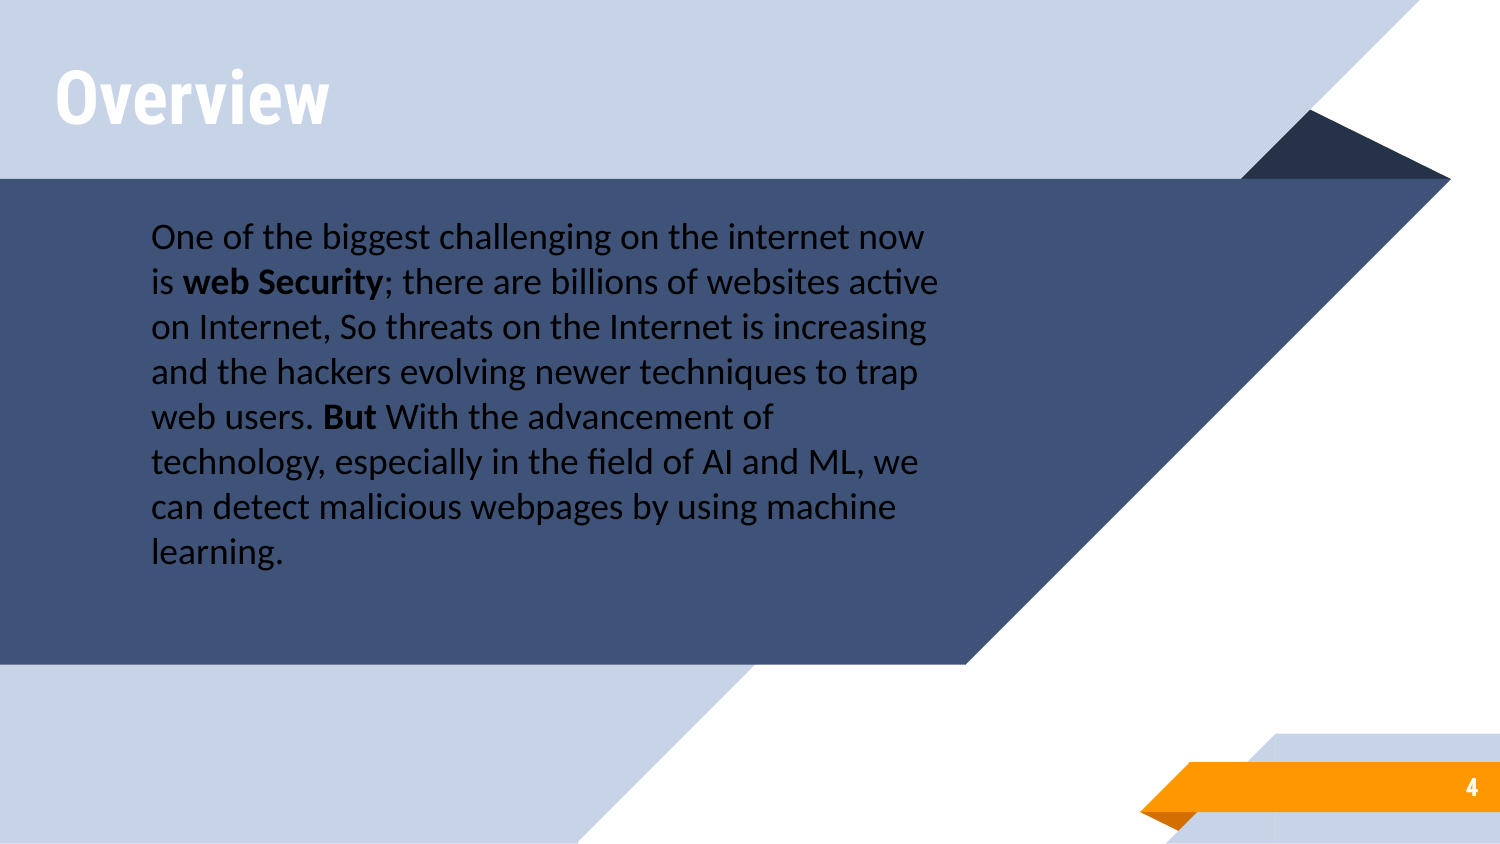

Overview
One of the biggest challenging on the internet now is web Security; there are billions of websites active on Internet, So threats on the Internet is increasing and the hackers evolving newer techniques to trap web users. But With the advancement of technology, especially in the field of AI and ML, we can detect malicious webpages by using machine learning.

4
4